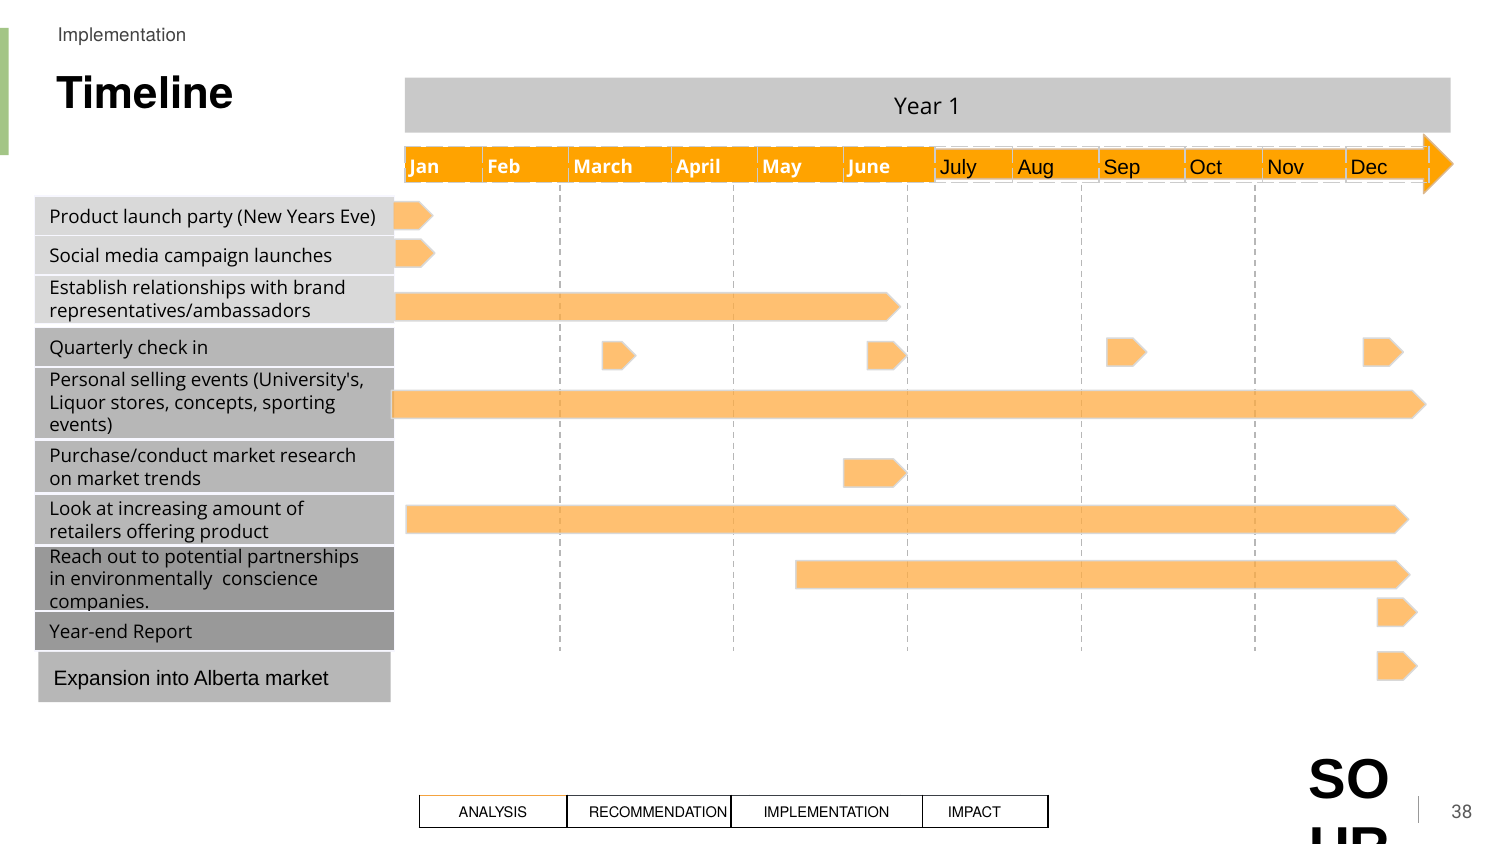

Implementation
# Timeline
Year 1

| Jan | Feb | March | April | May | June | July | Aug | Sep | Oct | Nov | Dec |
| --- | --- | --- | --- | --- | --- | --- | --- | --- | --- | --- | --- |
Product launch party (New Years Eve)

Social media campaign launches

Establish relationships with brand representatives/ambassadors

Quarterly check in

Personal selling events (University's, Liquor stores, concepts, sporting events)

Purchase/conduct market research on market trends

Look at increasing amount of retailers offering product

Reach out to potential partnerships in environmentally  conscience companies.

Year-end Report
Expansion into Alberta market

38